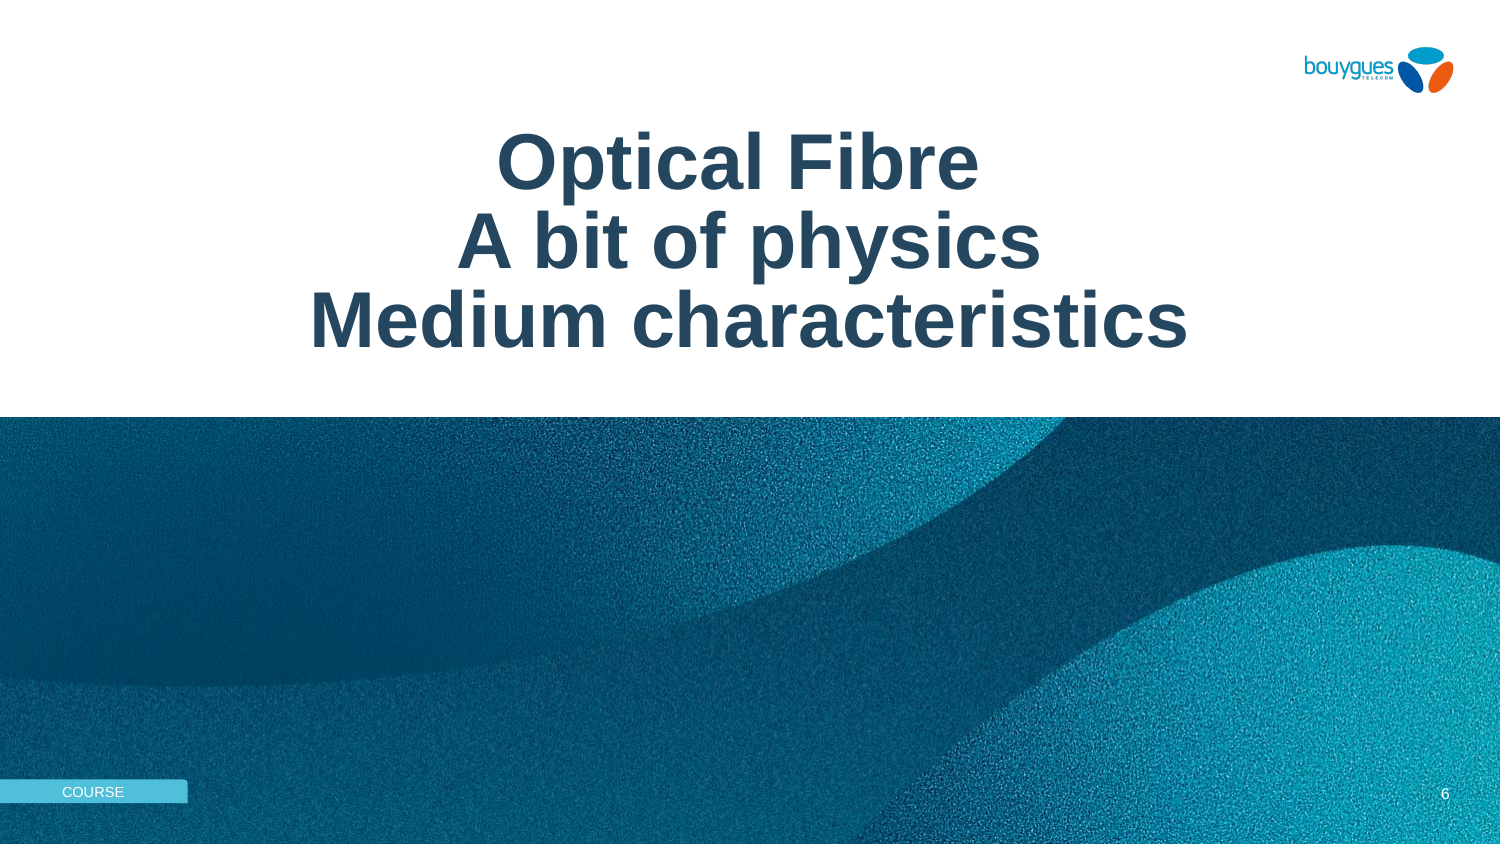

# Optical Fibre A bit of physics Medium characteristics
6
émetteur